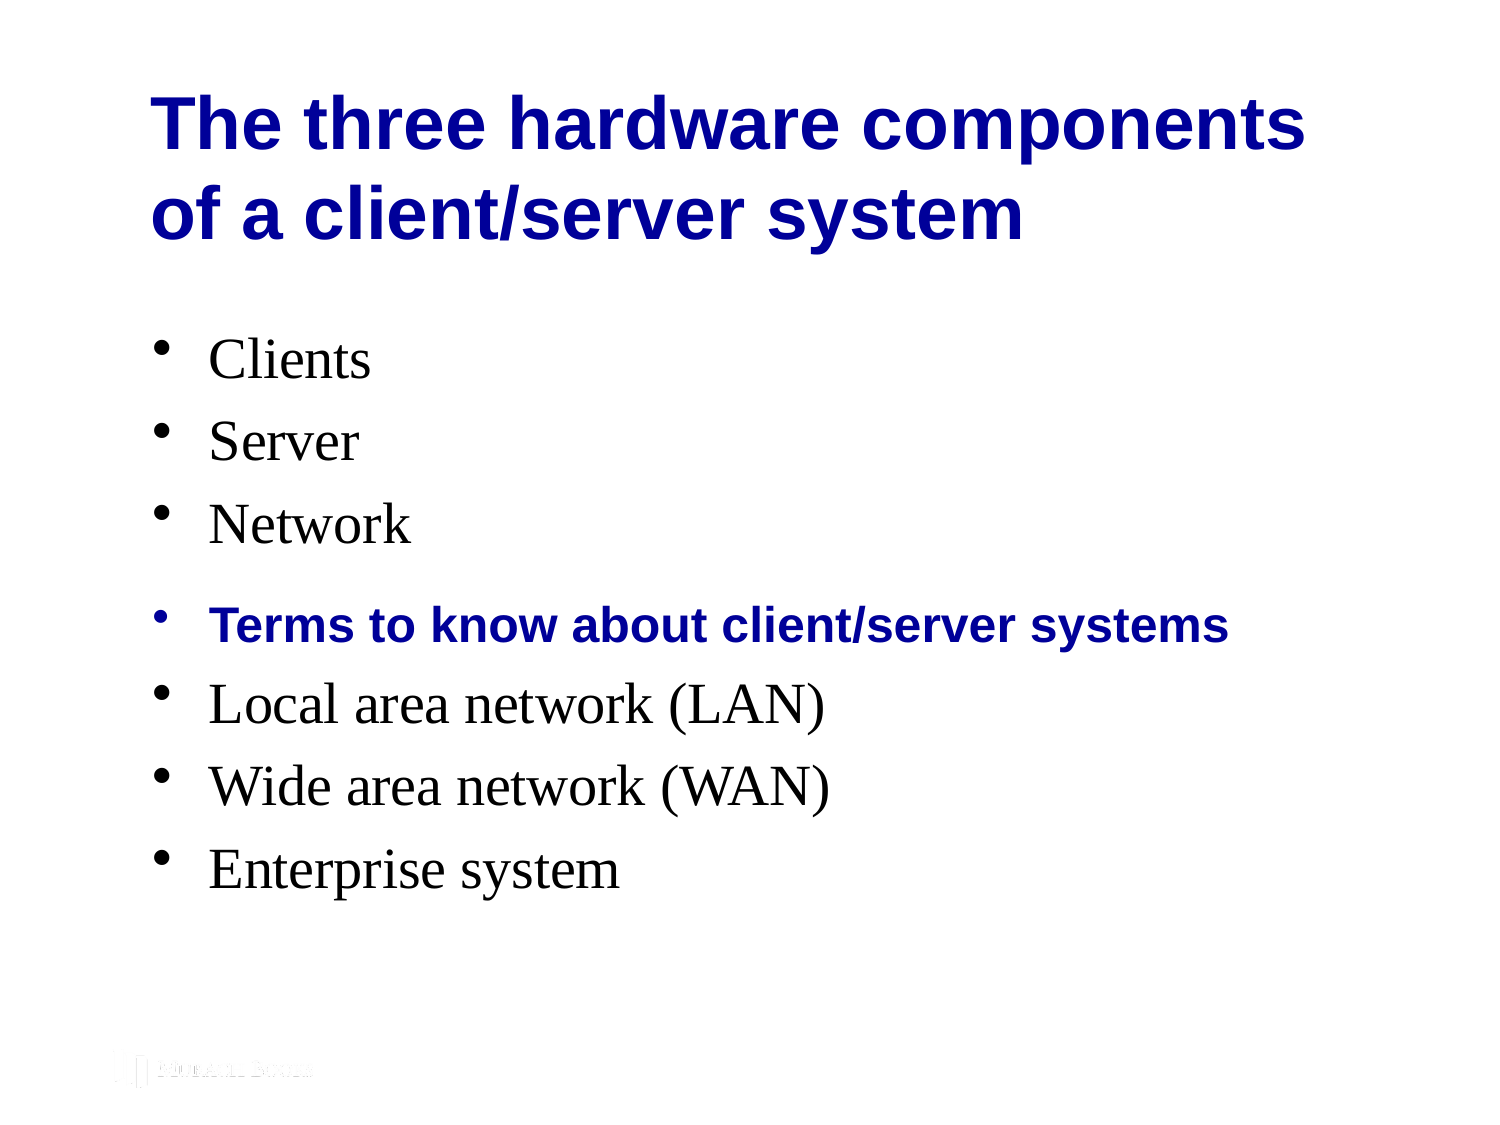

# The three hardware components of a client/server system
Clients
Server
Network
Terms to know about client/server systems
Local area network (LAN)
Wide area network (WAN)
Enterprise system
© 2019, Mike Murach & Associates, Inc.
Murach's MySQL 3rd Edition

C1, Slide 6